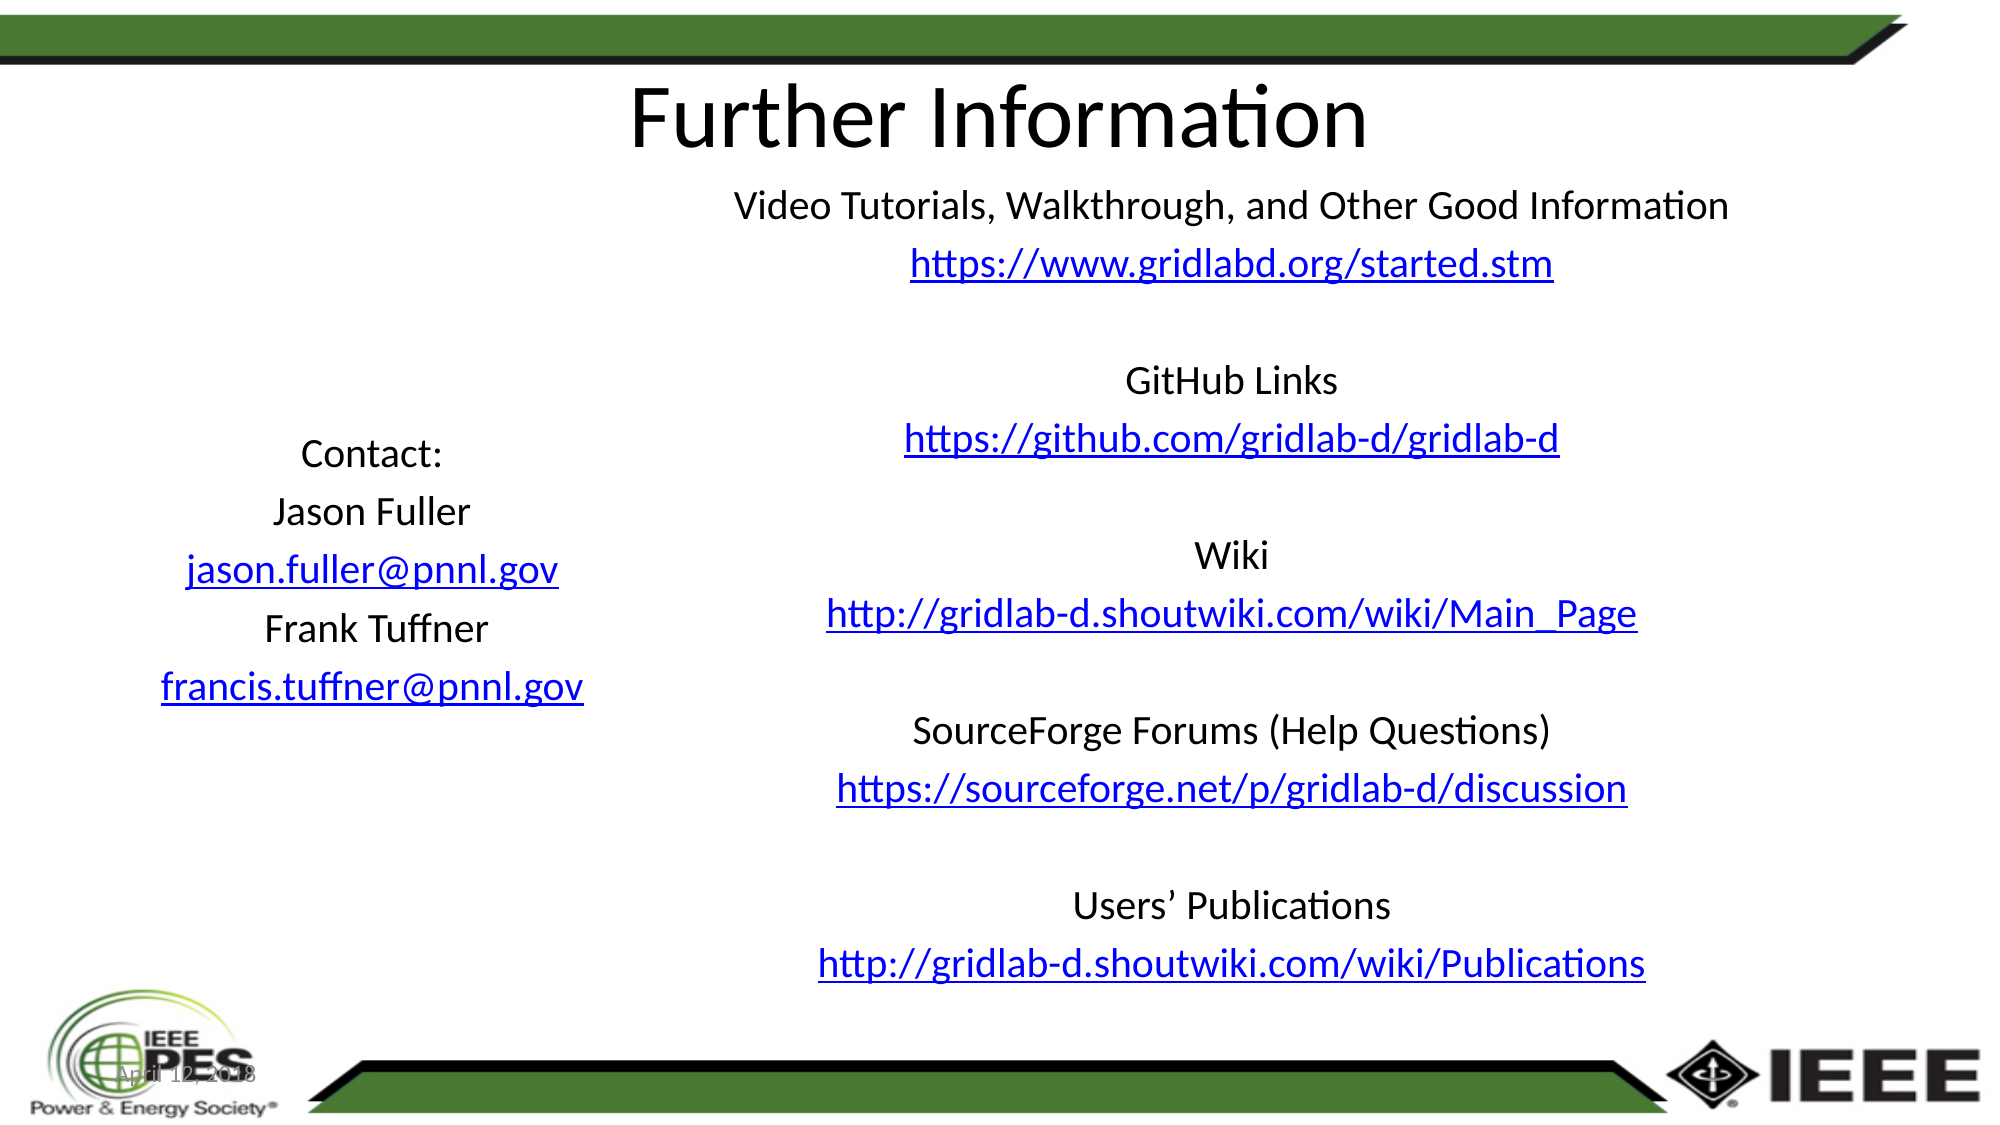

Further Information
Video Tutorials, Walkthrough, and Other Good Information
https://www.gridlabd.org/started.stm

GitHub Links
https://github.com/gridlab-d/gridlab-d

Wiki
http://gridlab-d.shoutwiki.com/wiki/Main_Page

SourceForge Forums (Help Questions)
https://sourceforge.net/p/gridlab-d/discussion

Users’ Publications
http://gridlab-d.shoutwiki.com/wiki/Publications

Contact:
Jason Fuller
jason.fuller@pnnl.gov
 Frank Tuffner
francis.tuffner@pnnl.gov

April 12, 2018